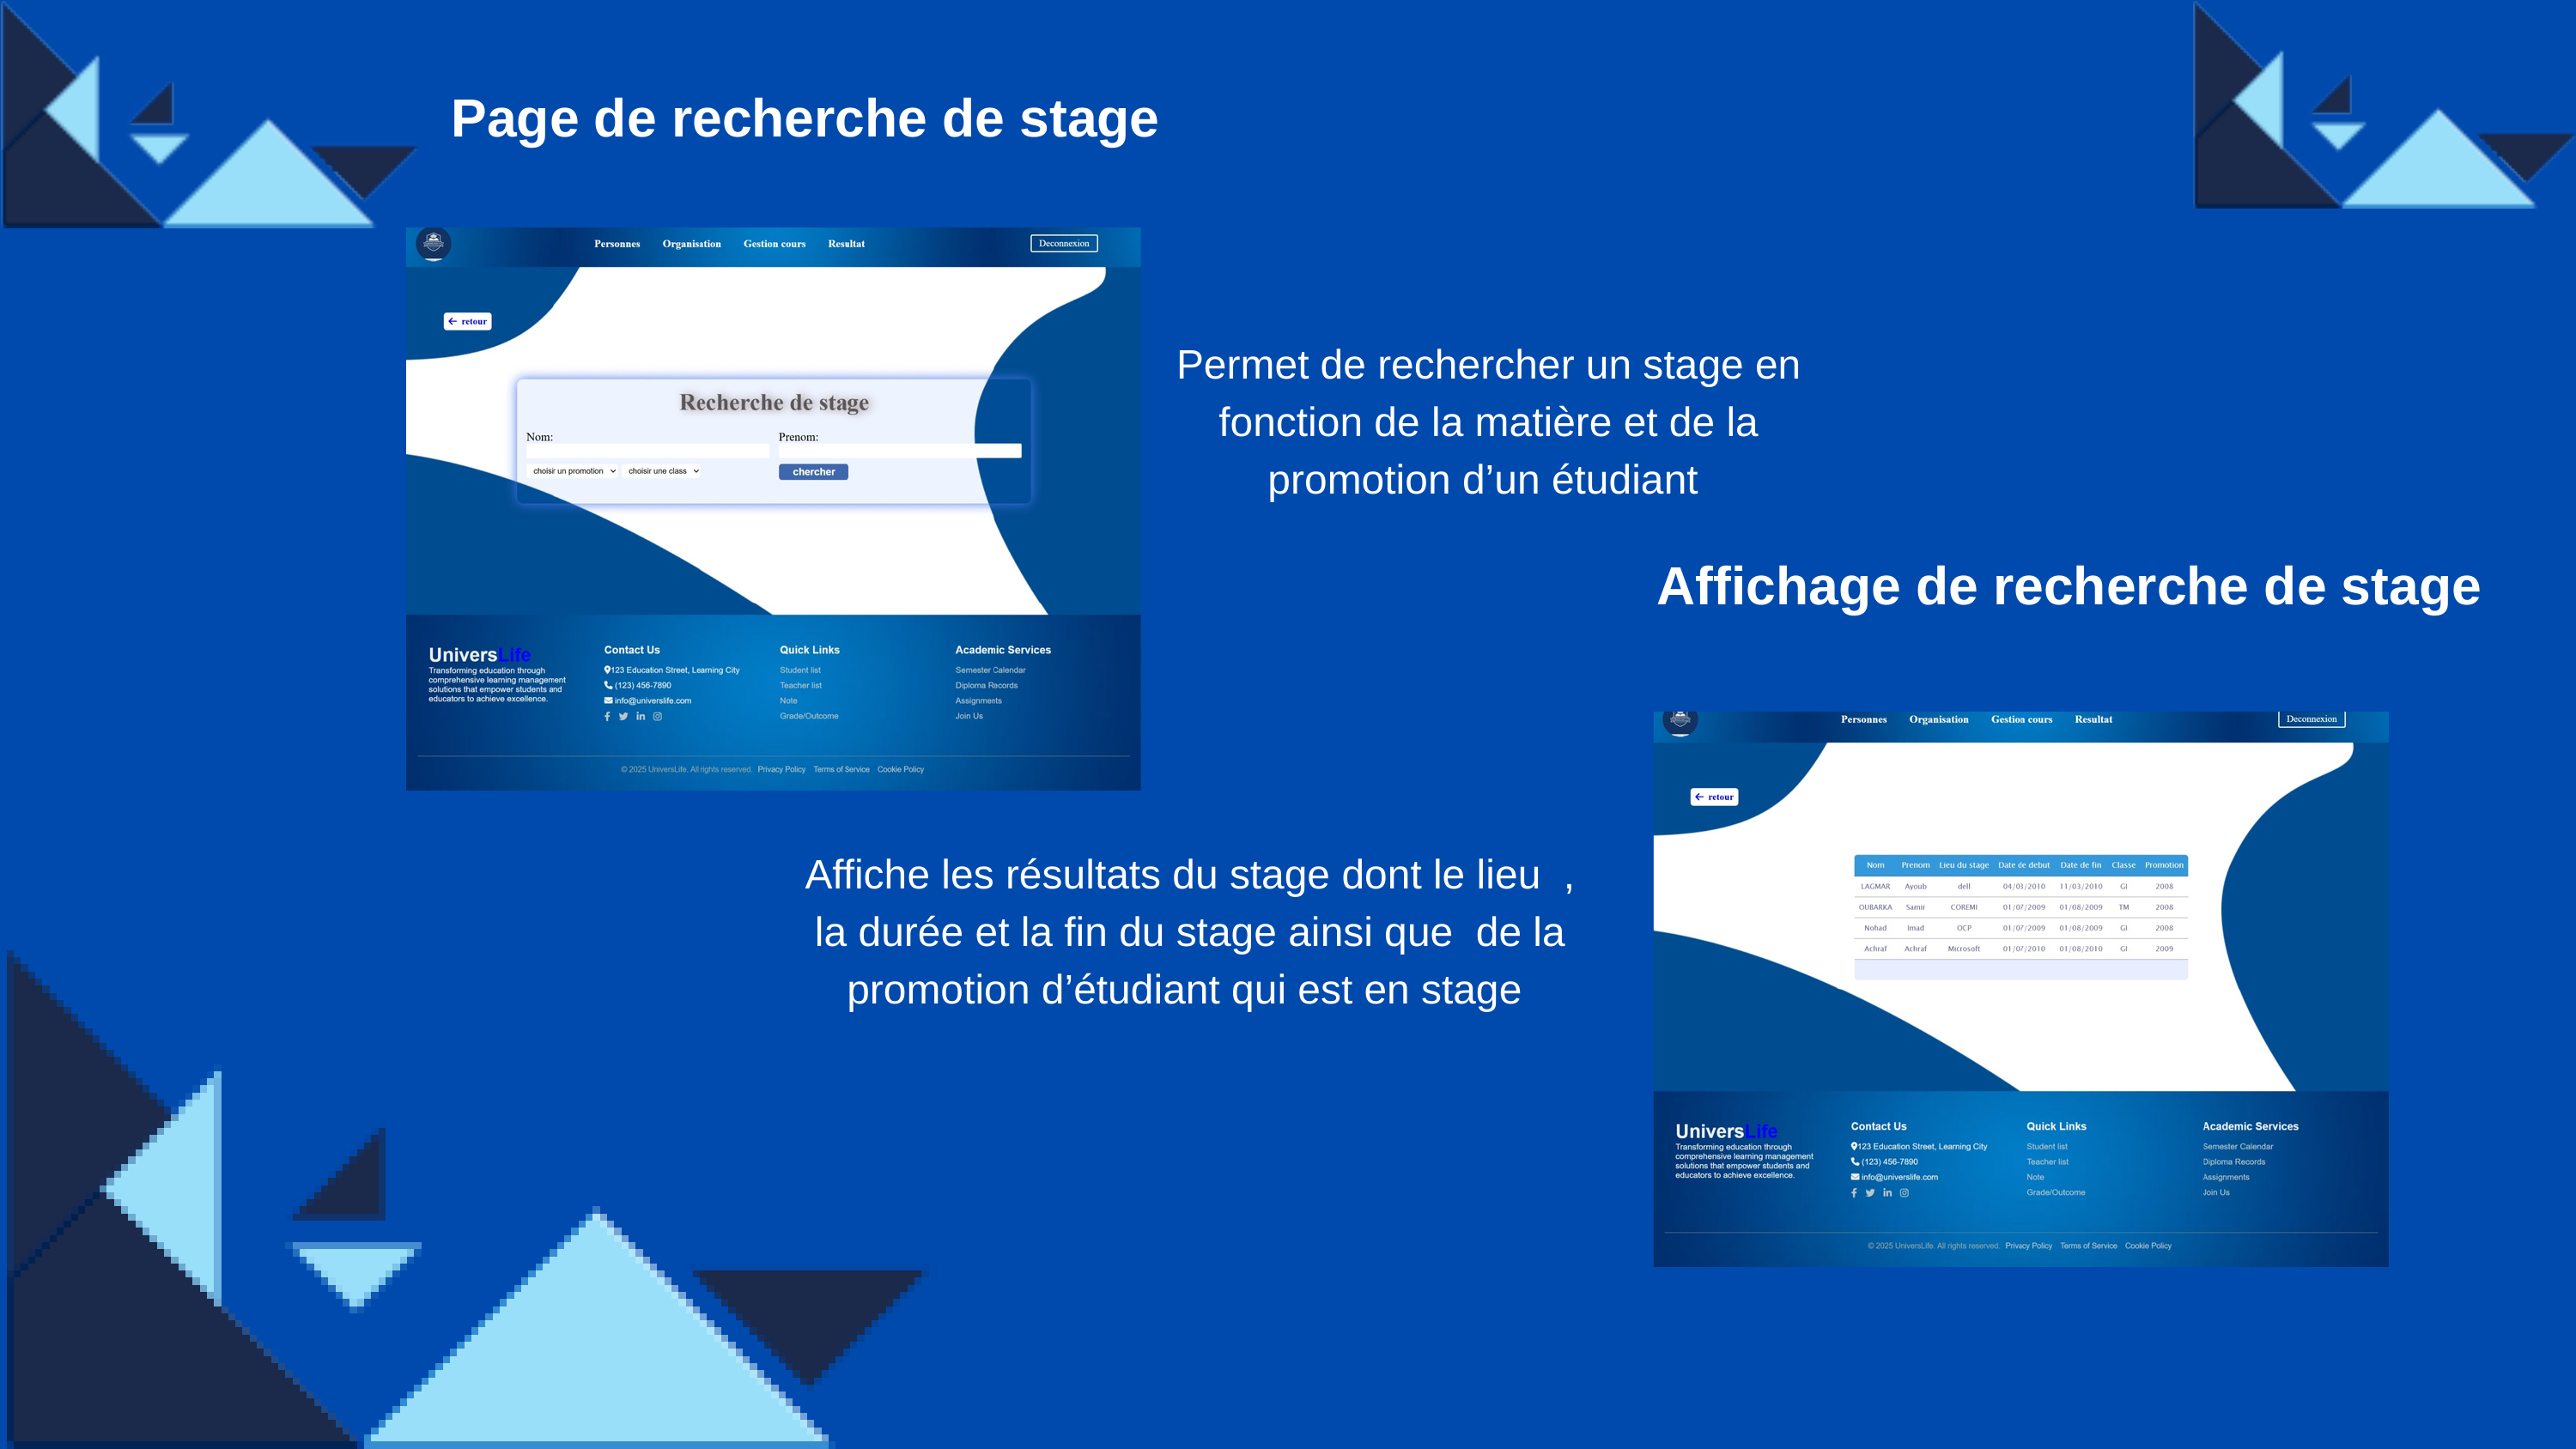

Page de recherche de stage

Permet de rechercher un stage en fonction de la matière et de la promotion d’un étudiant
Affichage de recherche de stage

Affiche les résultats du stage dont le lieu  , la durée et la fin du stage ainsi que  de la promotion d’étudiant qui est en stage